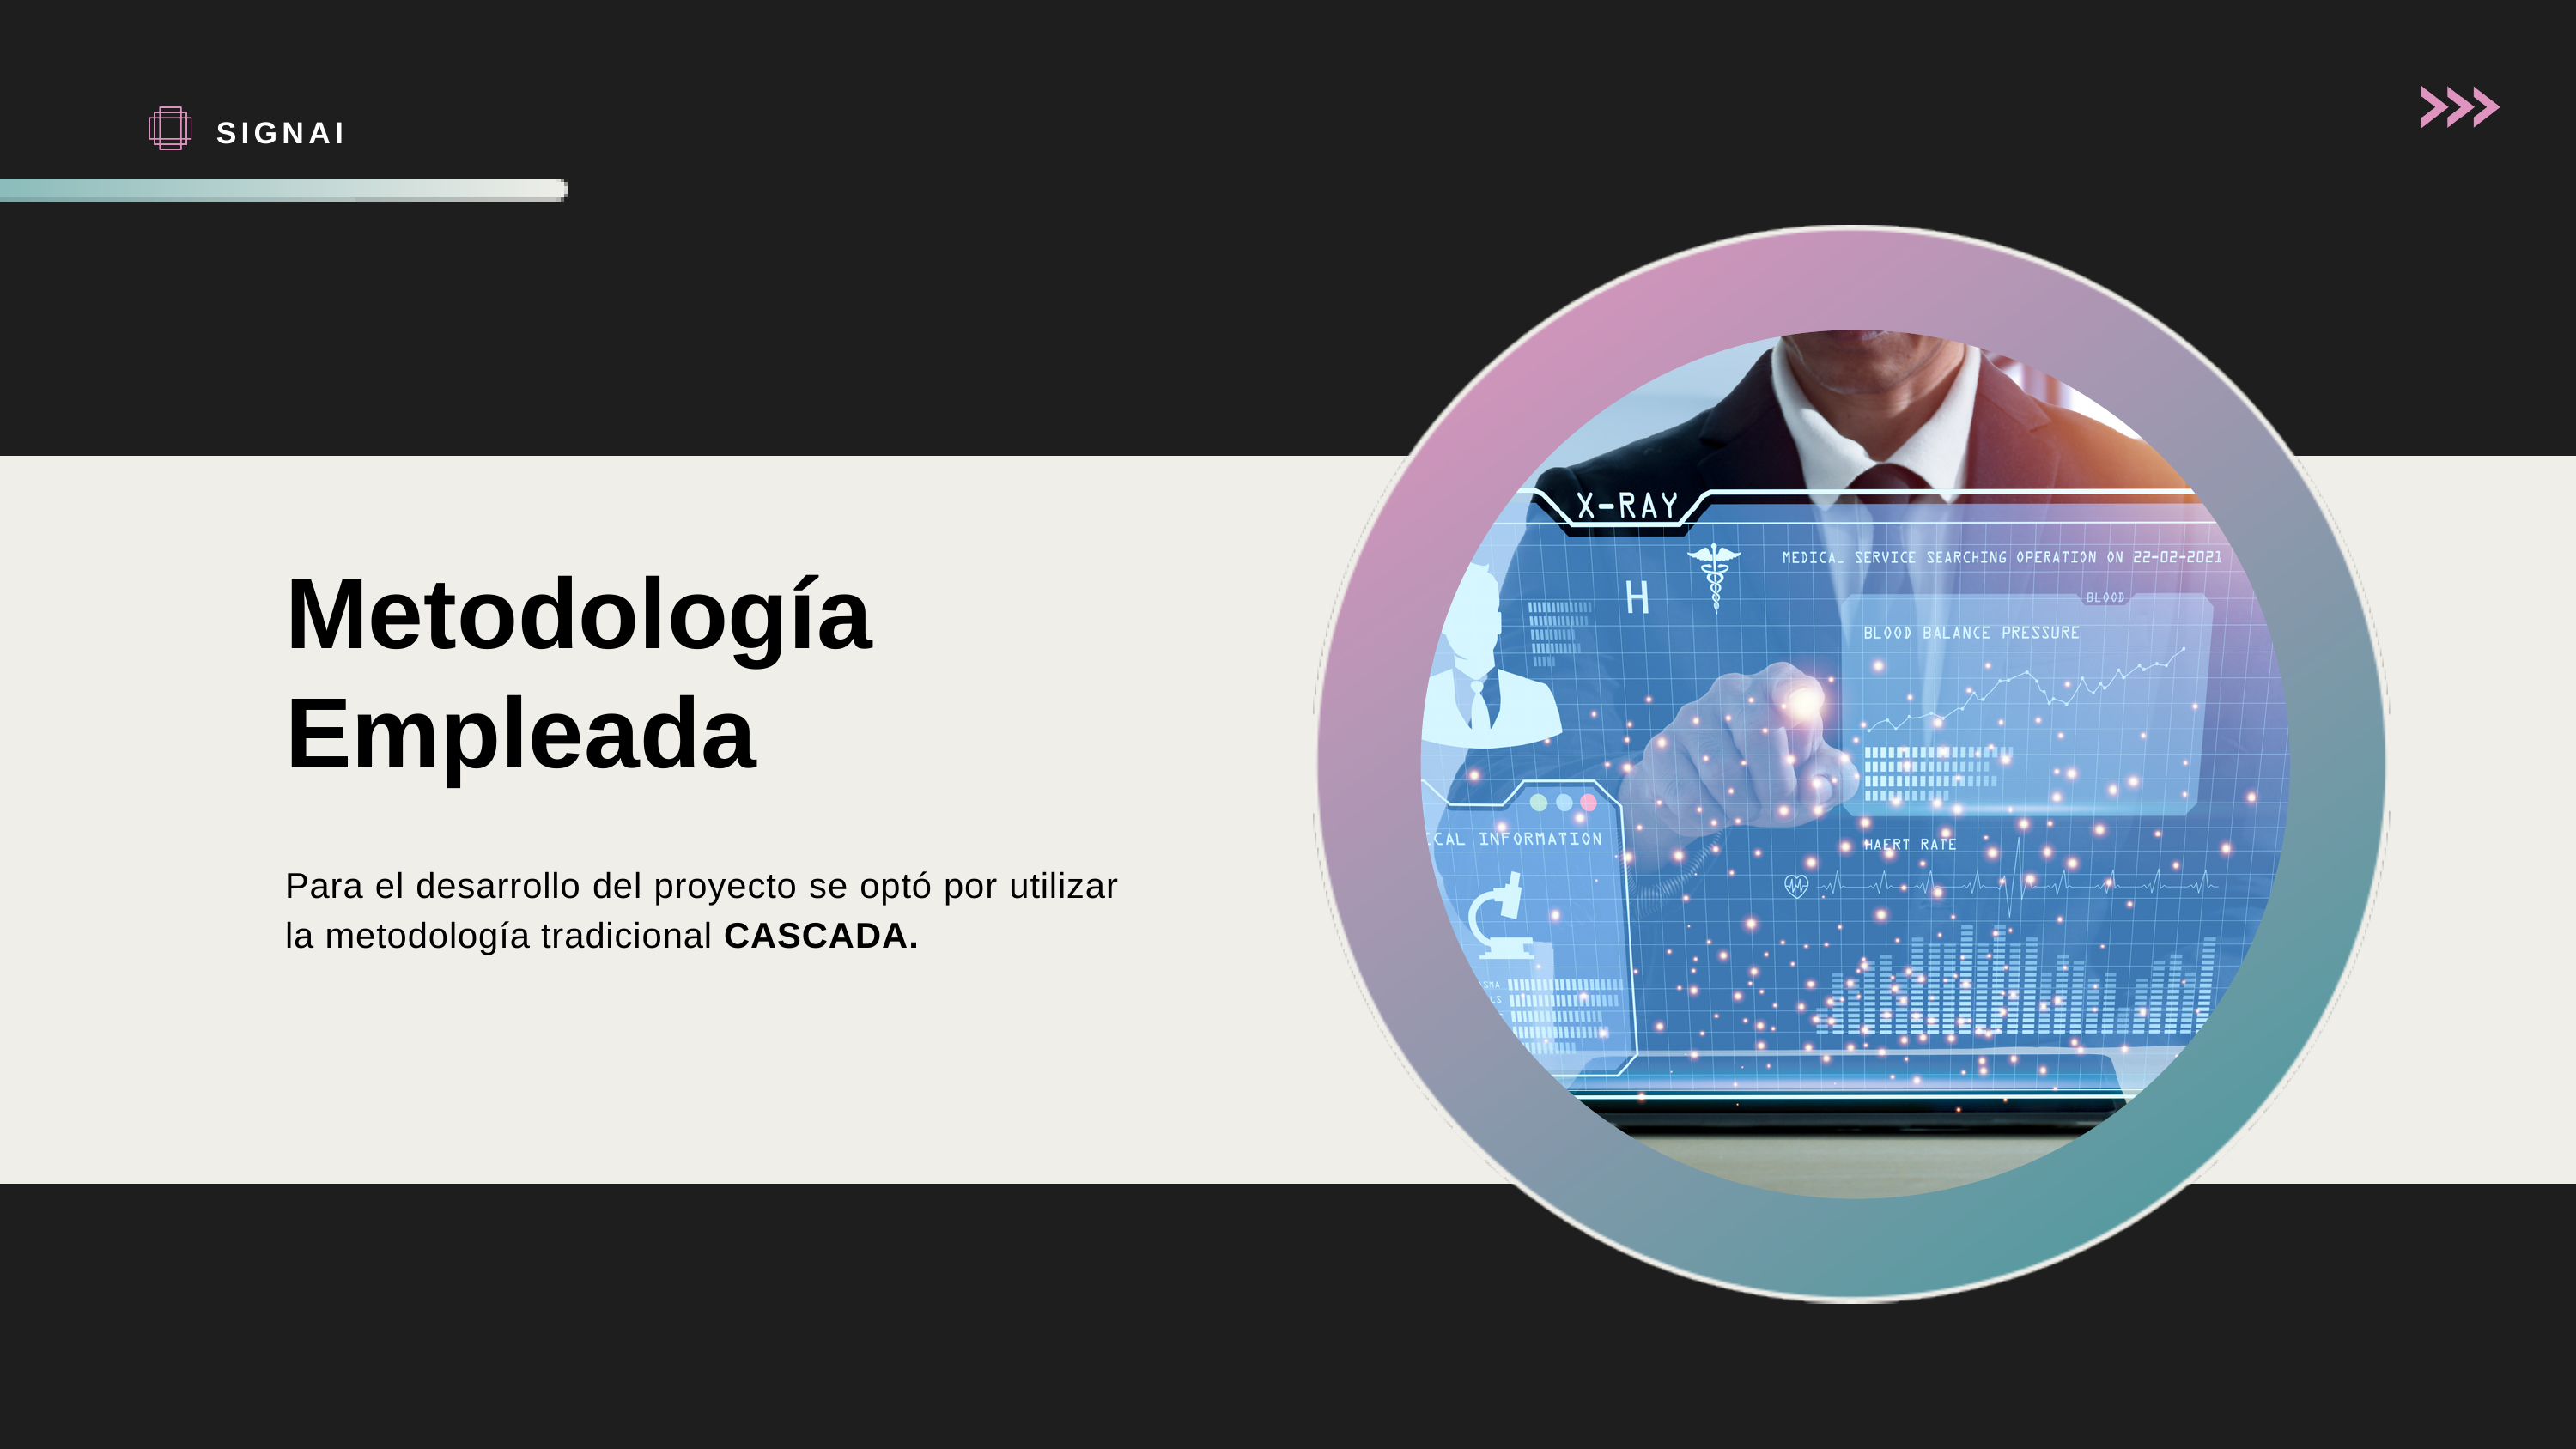

SIGNAI

Metodología Empleada
Para el desarrollo del proyecto se optó por utilizar la metodología tradicional CASCADA.